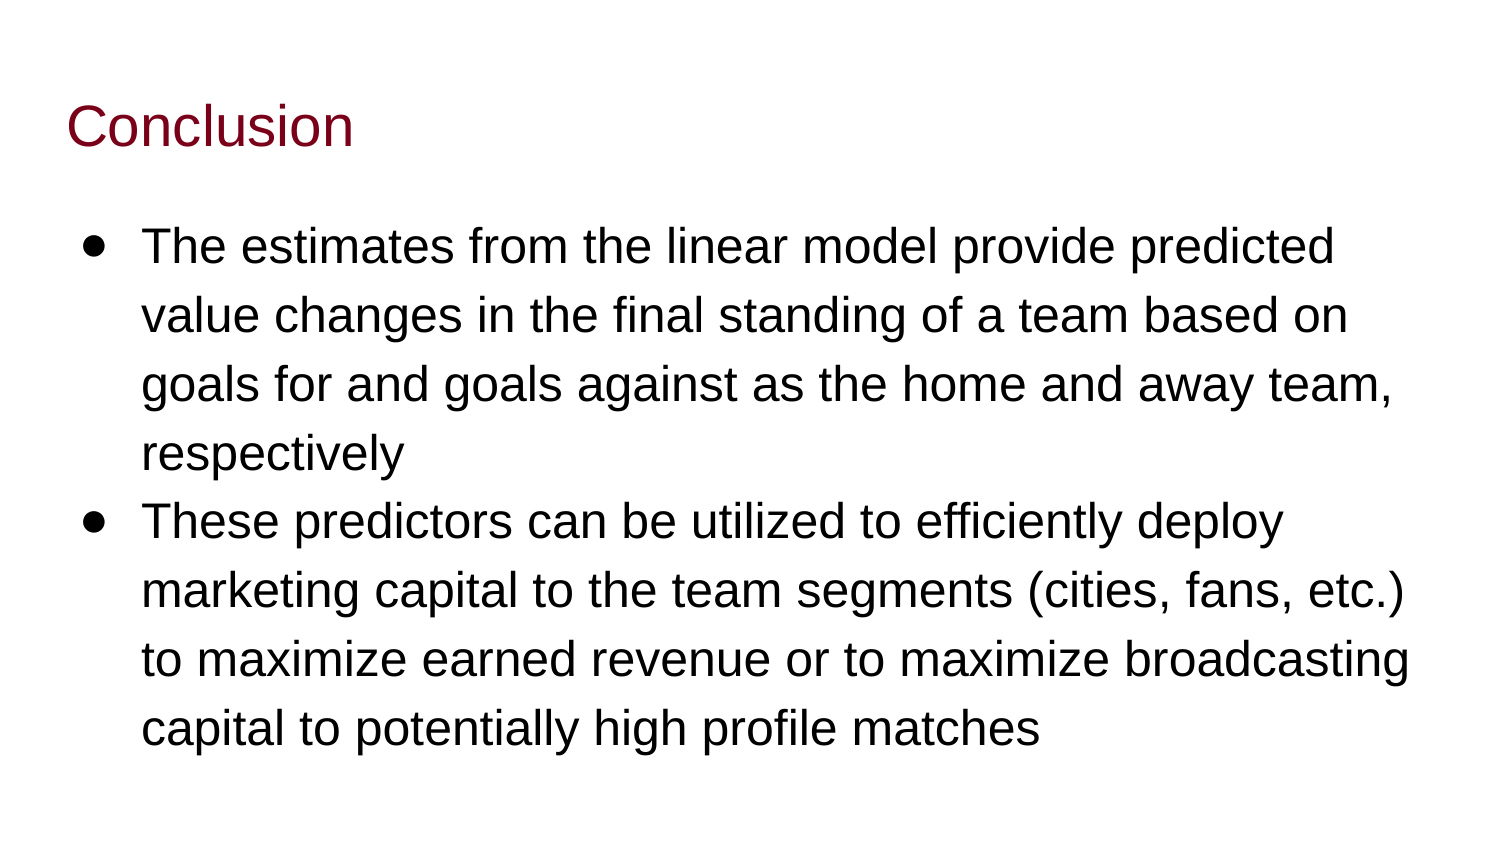

# Conclusion
The estimates from the linear model provide predicted value changes in the final standing of a team based on goals for and goals against as the home and away team, respectively
These predictors can be utilized to efficiently deploy marketing capital to the team segments (cities, fans, etc.) to maximize earned revenue or to maximize broadcasting capital to potentially high profile matches